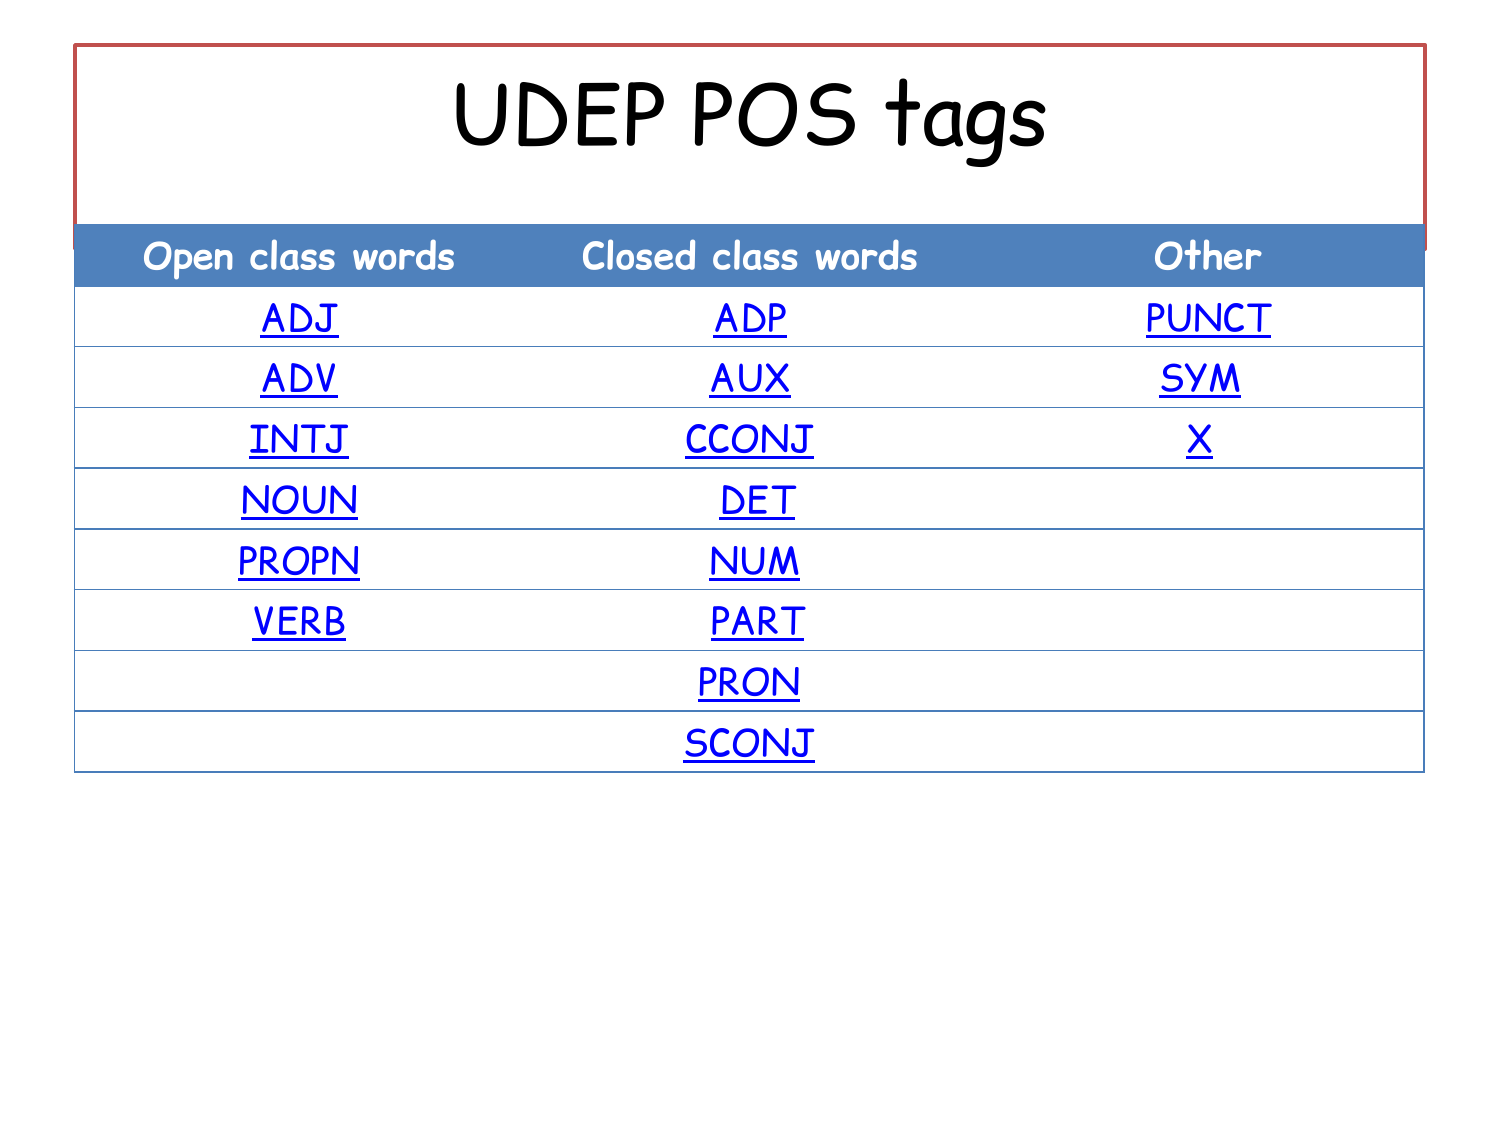

# UDEP POS tags
| Open class words | Closed class words | Other |
| --- | --- | --- |
| ADJ | ADP | PUNCT |
| ADV | AUX | SYM |
| INTJ | CCONJ | X |
| NOUN | DET |  |
| PROPN | NUM |  |
| VERB | PART |  |
| PRON |  |  |
| SCONJ |  |  |